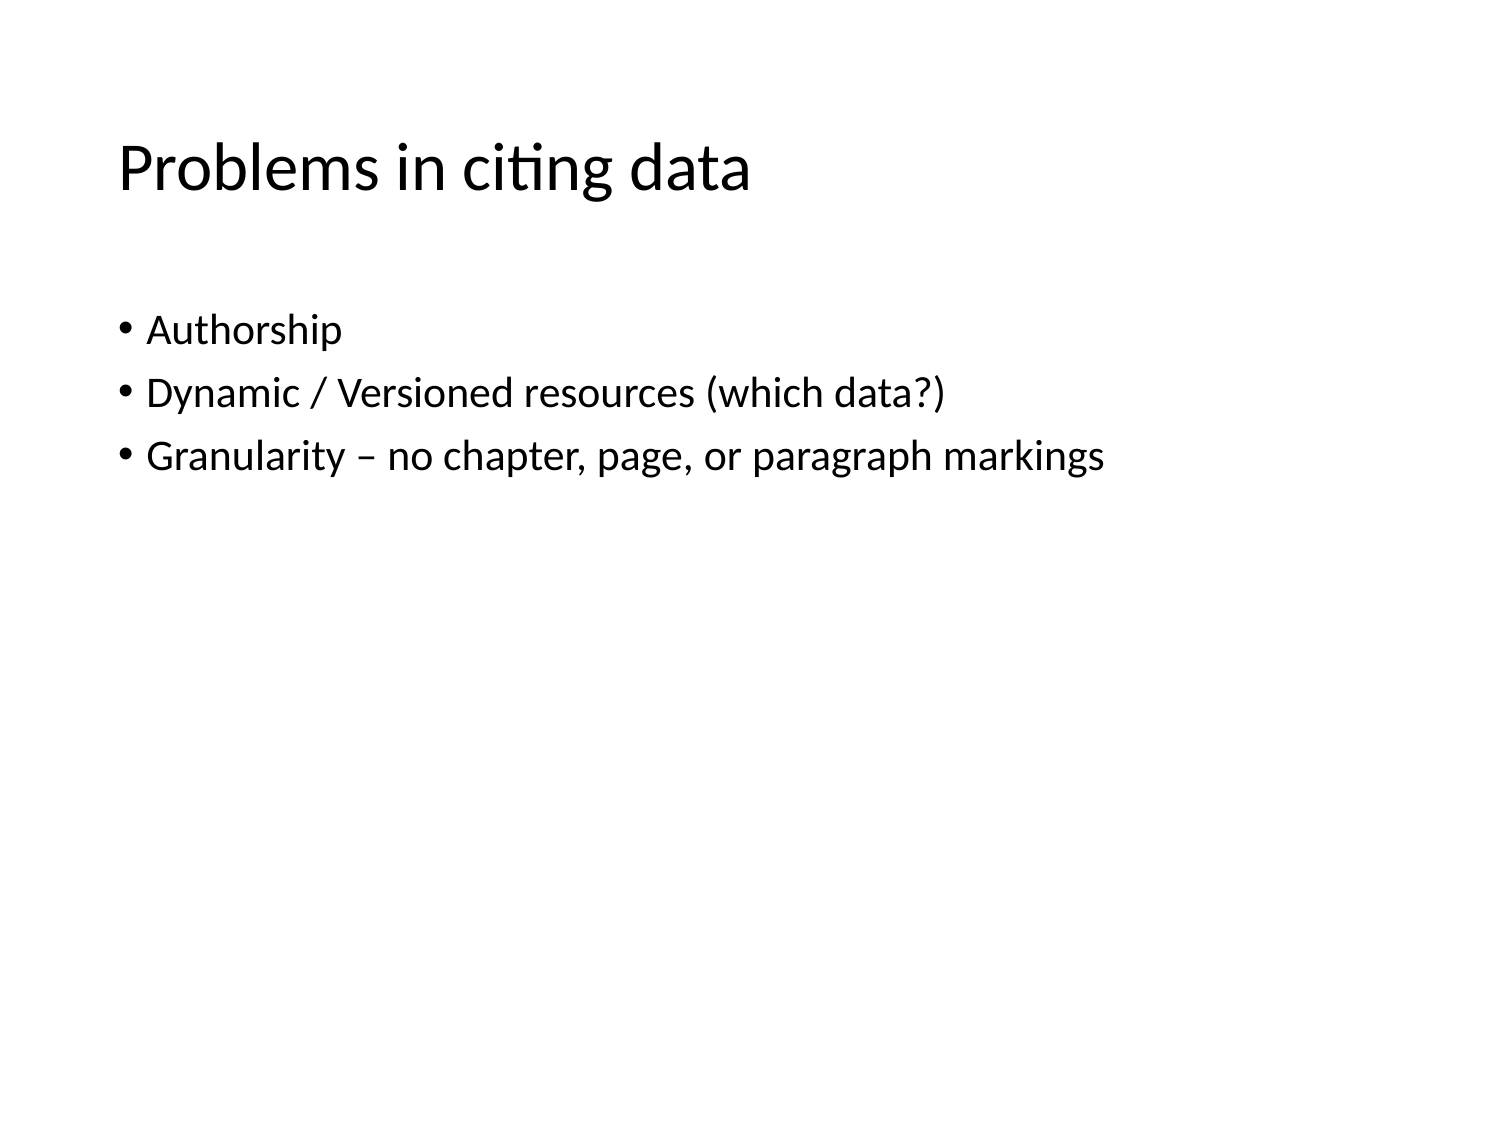

# Problems in citing data
Authorship
Dynamic / Versioned resources (which data?)
Granularity – no chapter, page, or paragraph markings